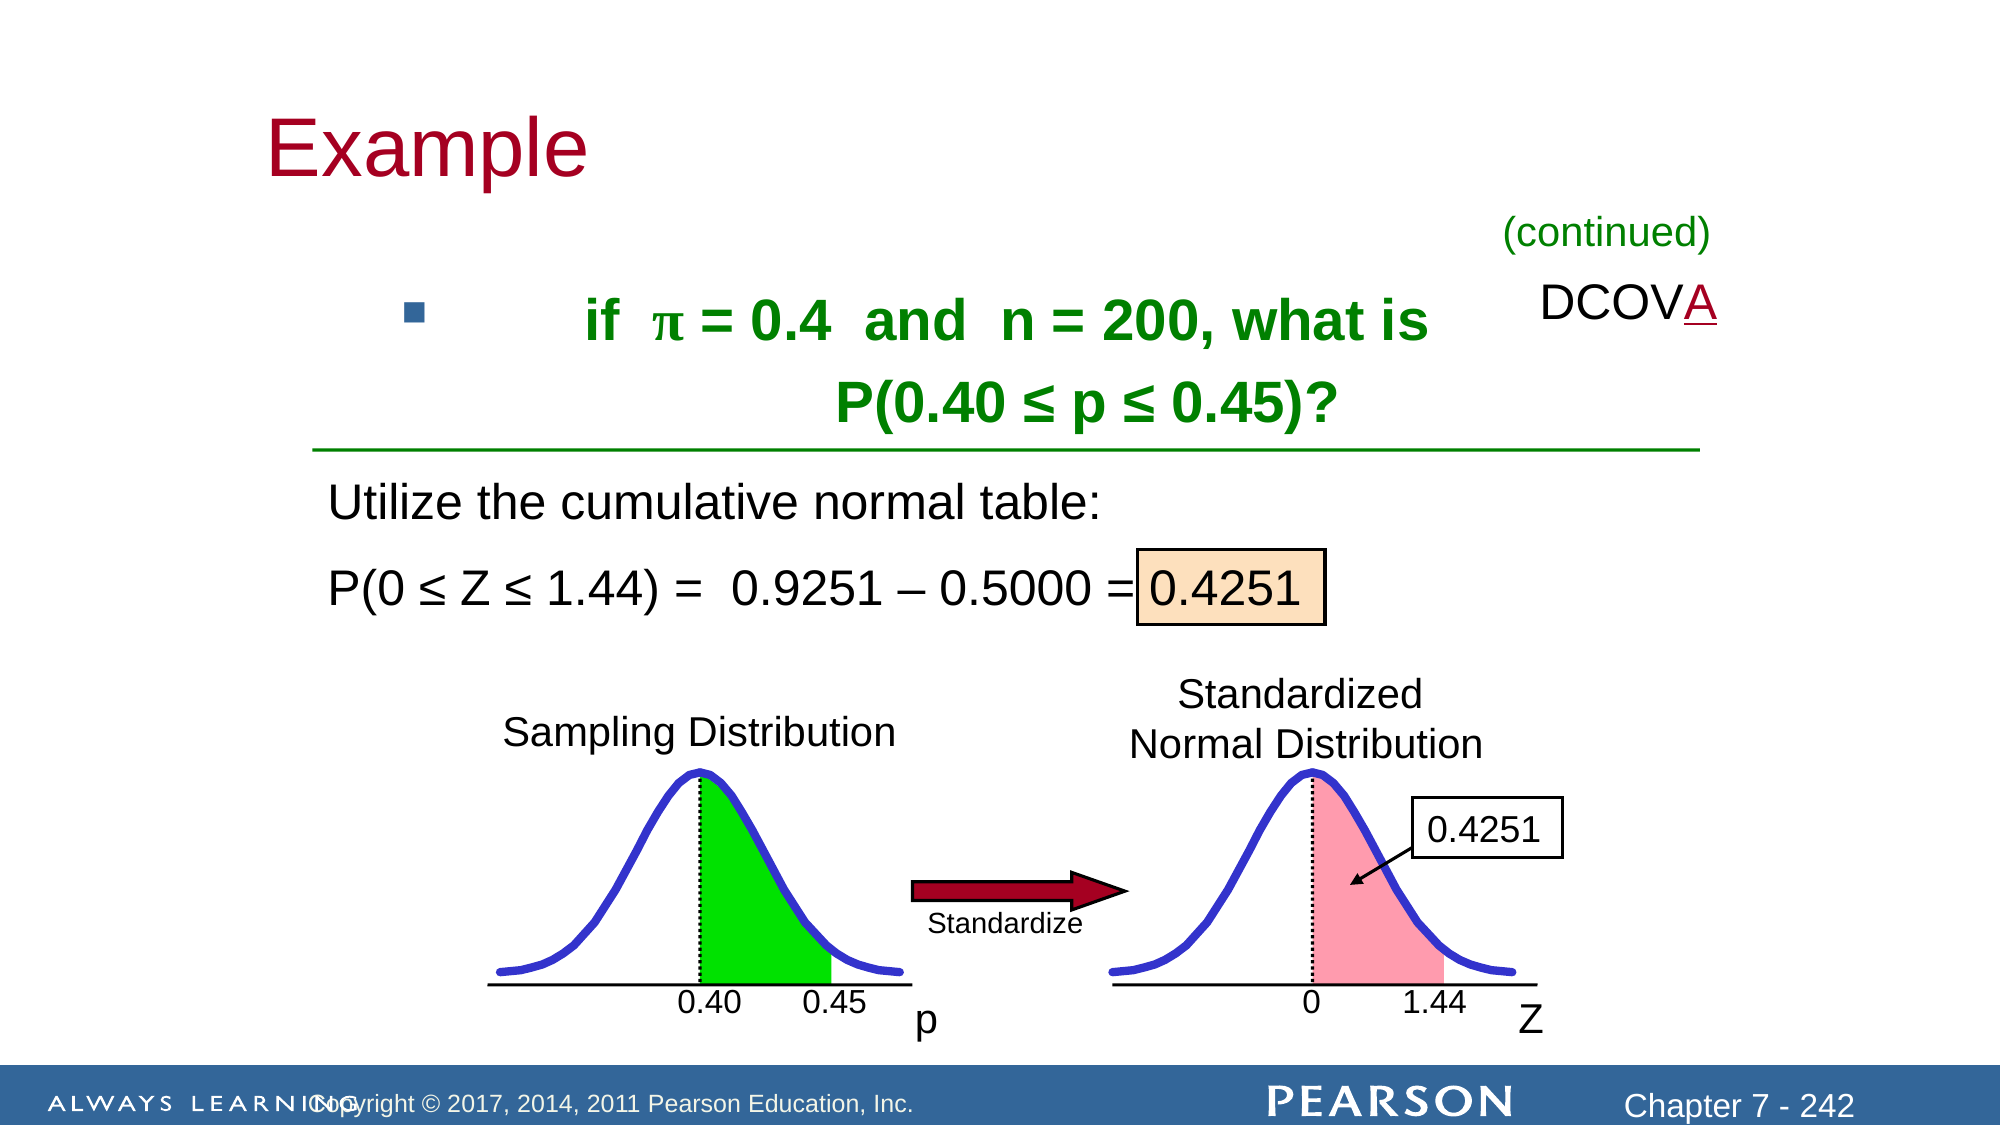

Example
(continued)
DCOVA
        if  π = 0.4  and  n = 200, what is
			     P(0.40 ≤ p ≤ 0.45)?

Utilize the cumulative normal table:
P(0 ≤ Z ≤ 1.44) =  0.9251 – 0.5000 = 0.4251

Standardized
Normal Distribution
Sampling Distribution

0.4251

Standardize
0.40
0.45
0
1.44

p
Z